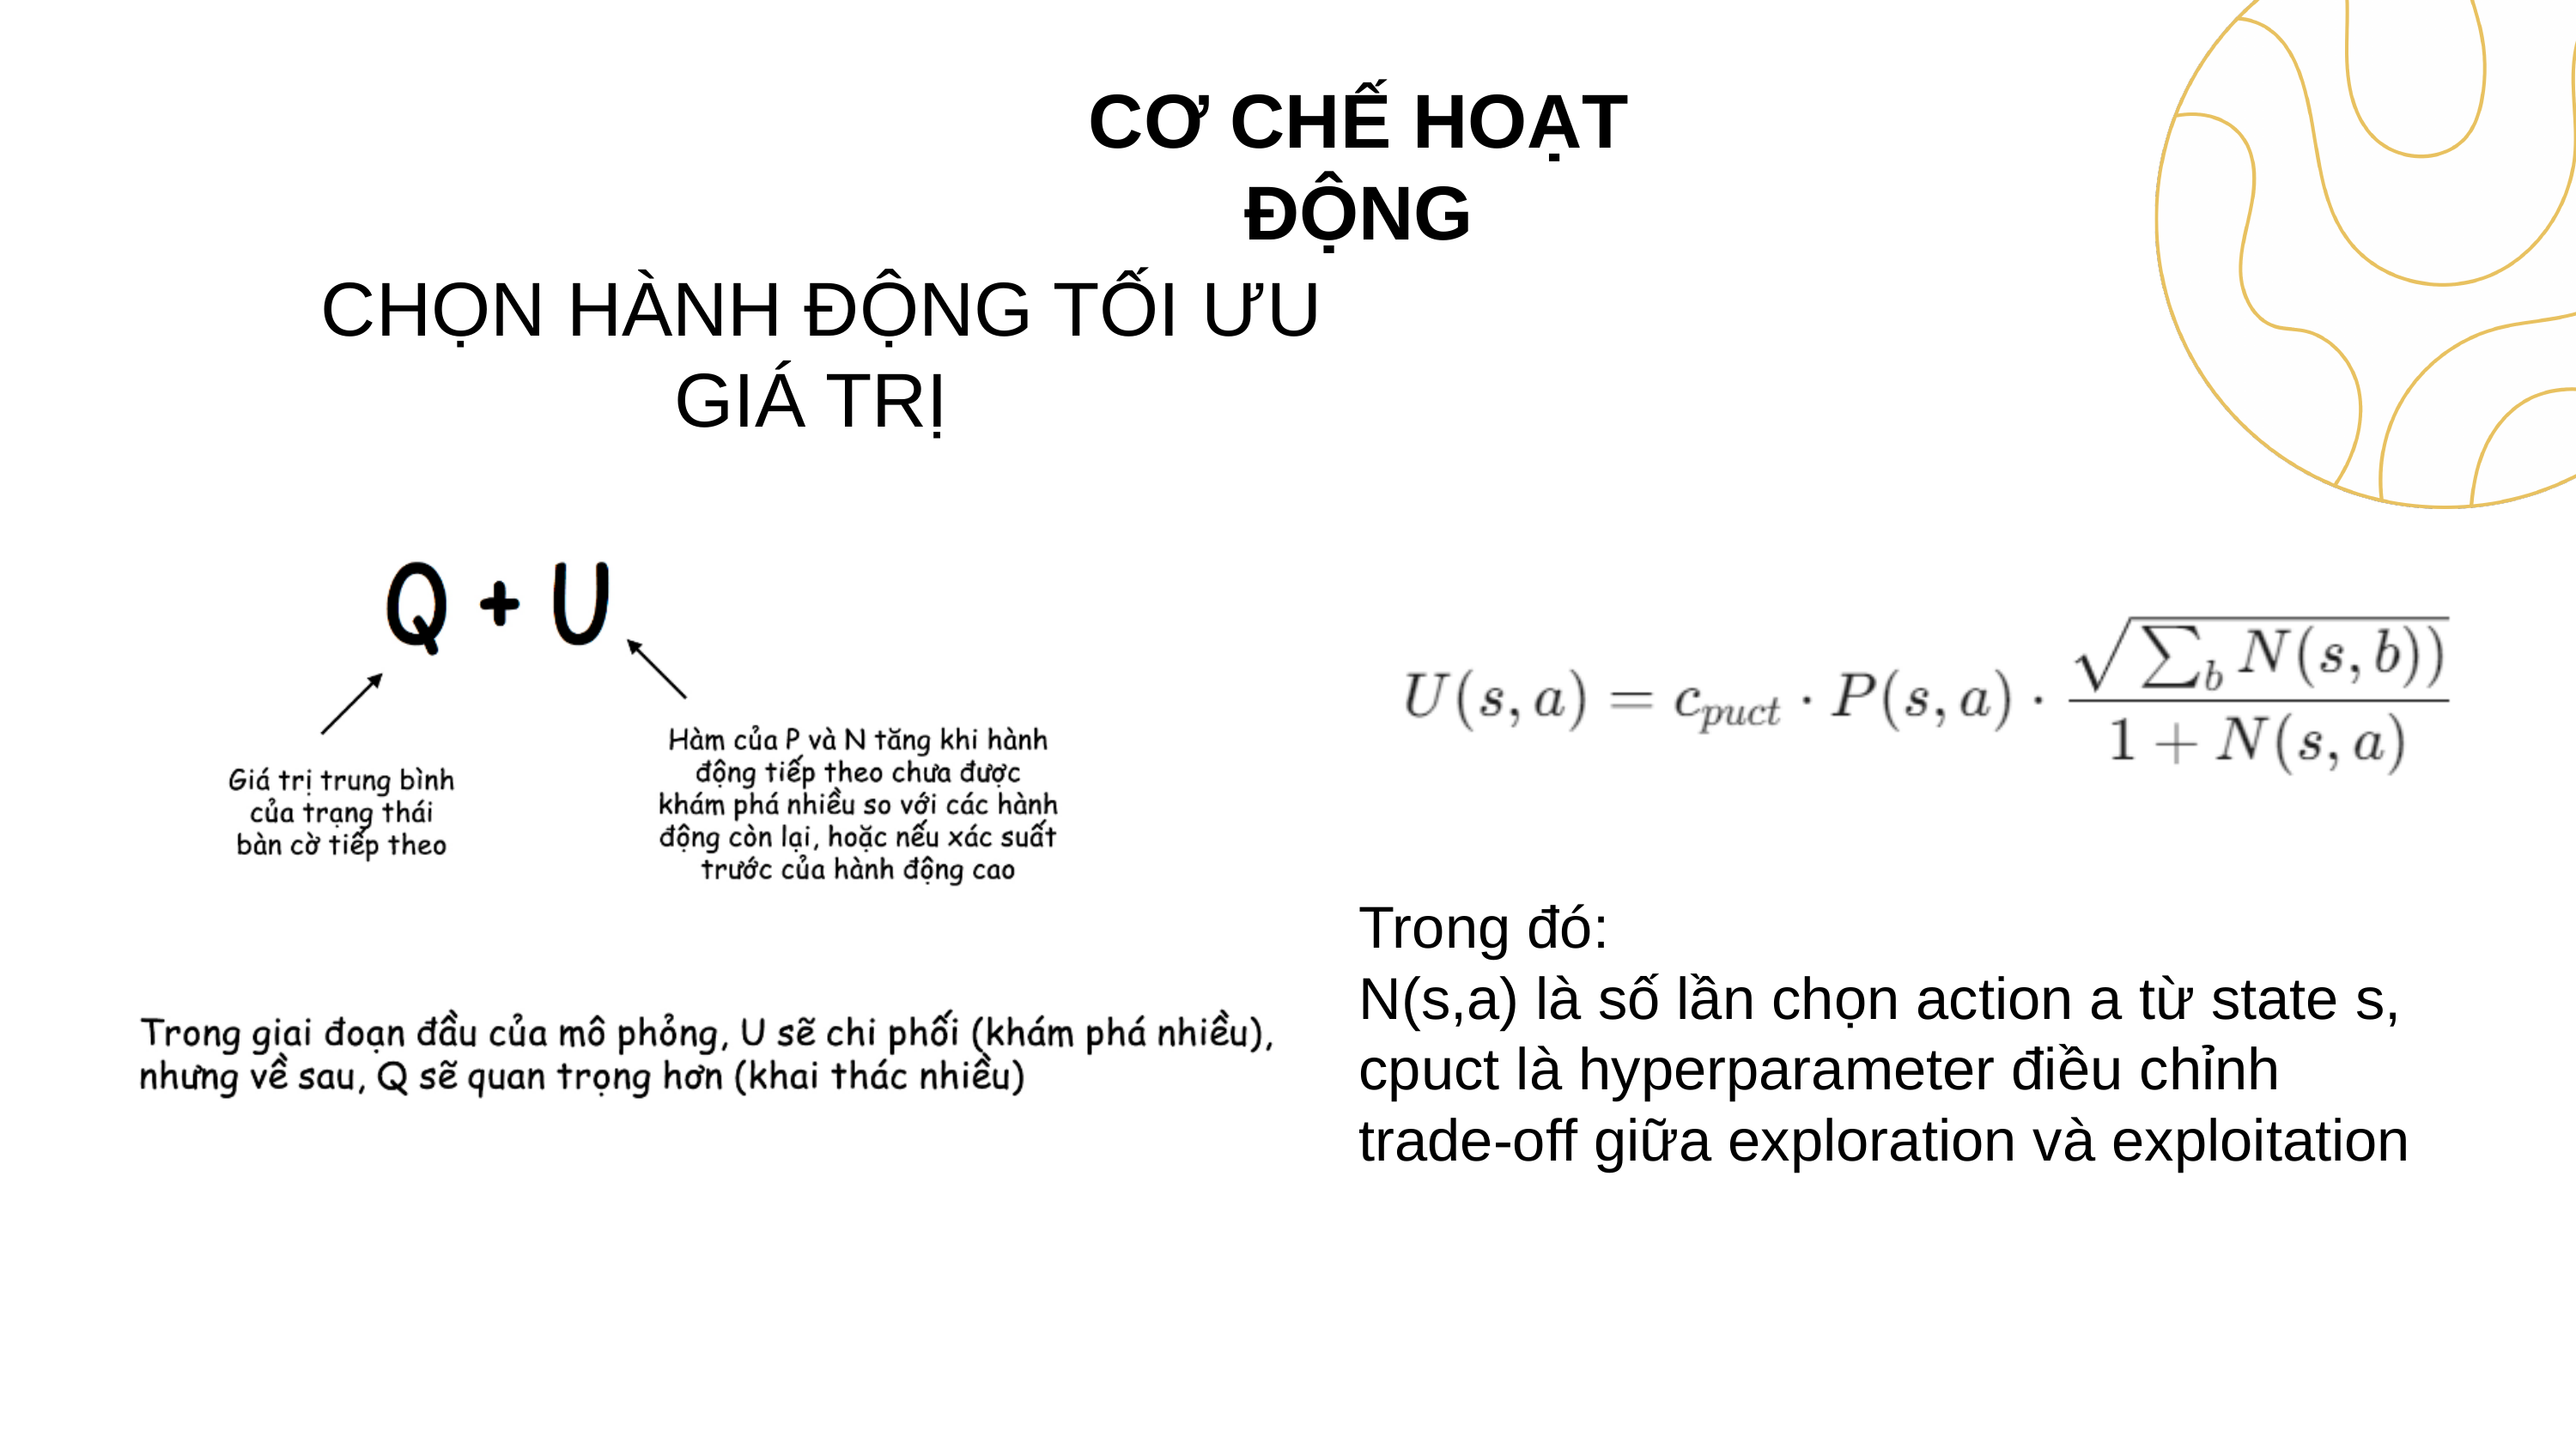

CƠ CHẾ HOẠT ĐỘNG
CHỌN HÀNH ĐỘNG TỐI ƯU GIÁ TRỊ

Trong đó:
N(s,a) là số lần chọn action a từ state s,
cpuct​ là hyperparameter điều chỉnh trade-off giữa exploration và exploitation